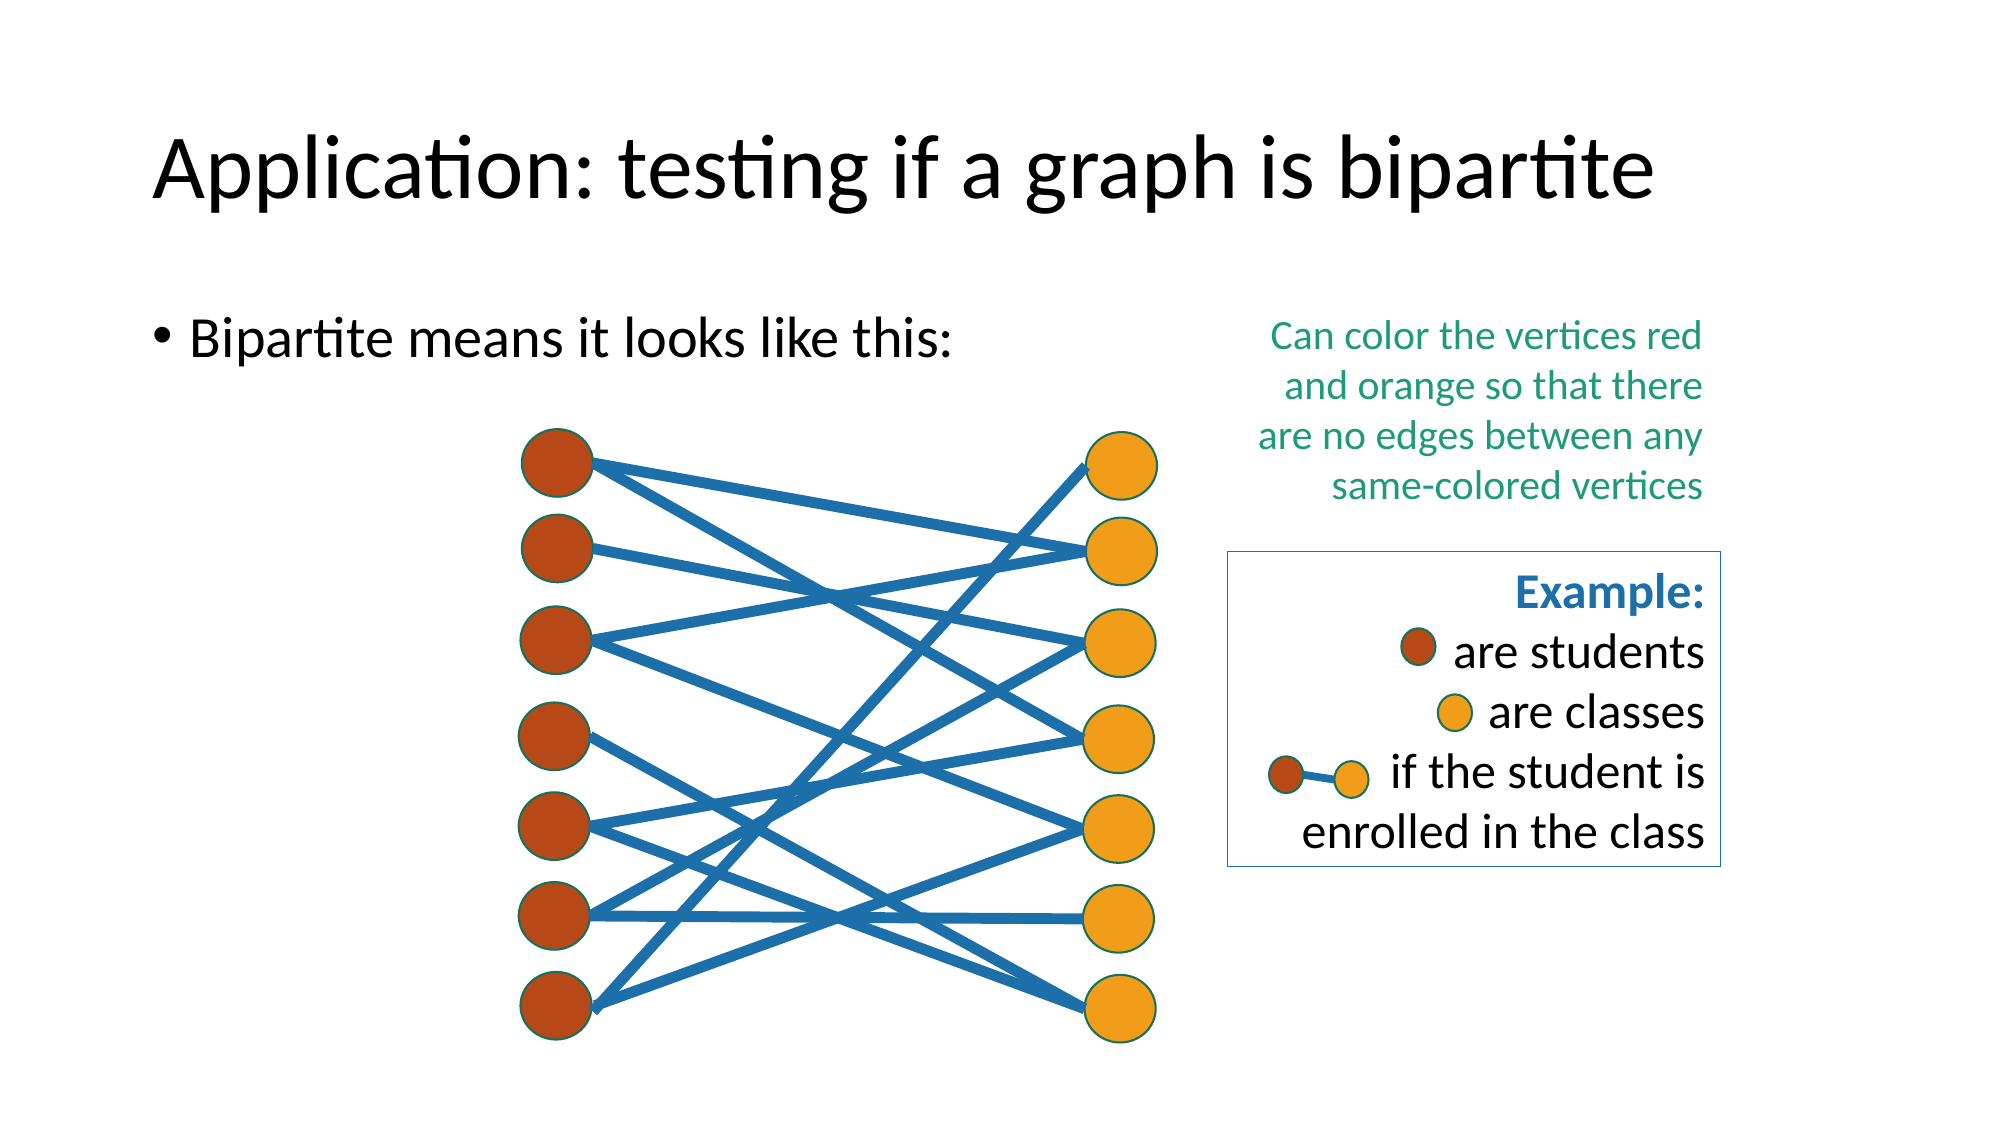

# Application: testing if a graph is bipartite
Bipartite means it looks like this:
Can color the vertices red and orange so that there are no edges between any same-colored vertices

Example:
are students
are classes
if the student is enrolled in the class